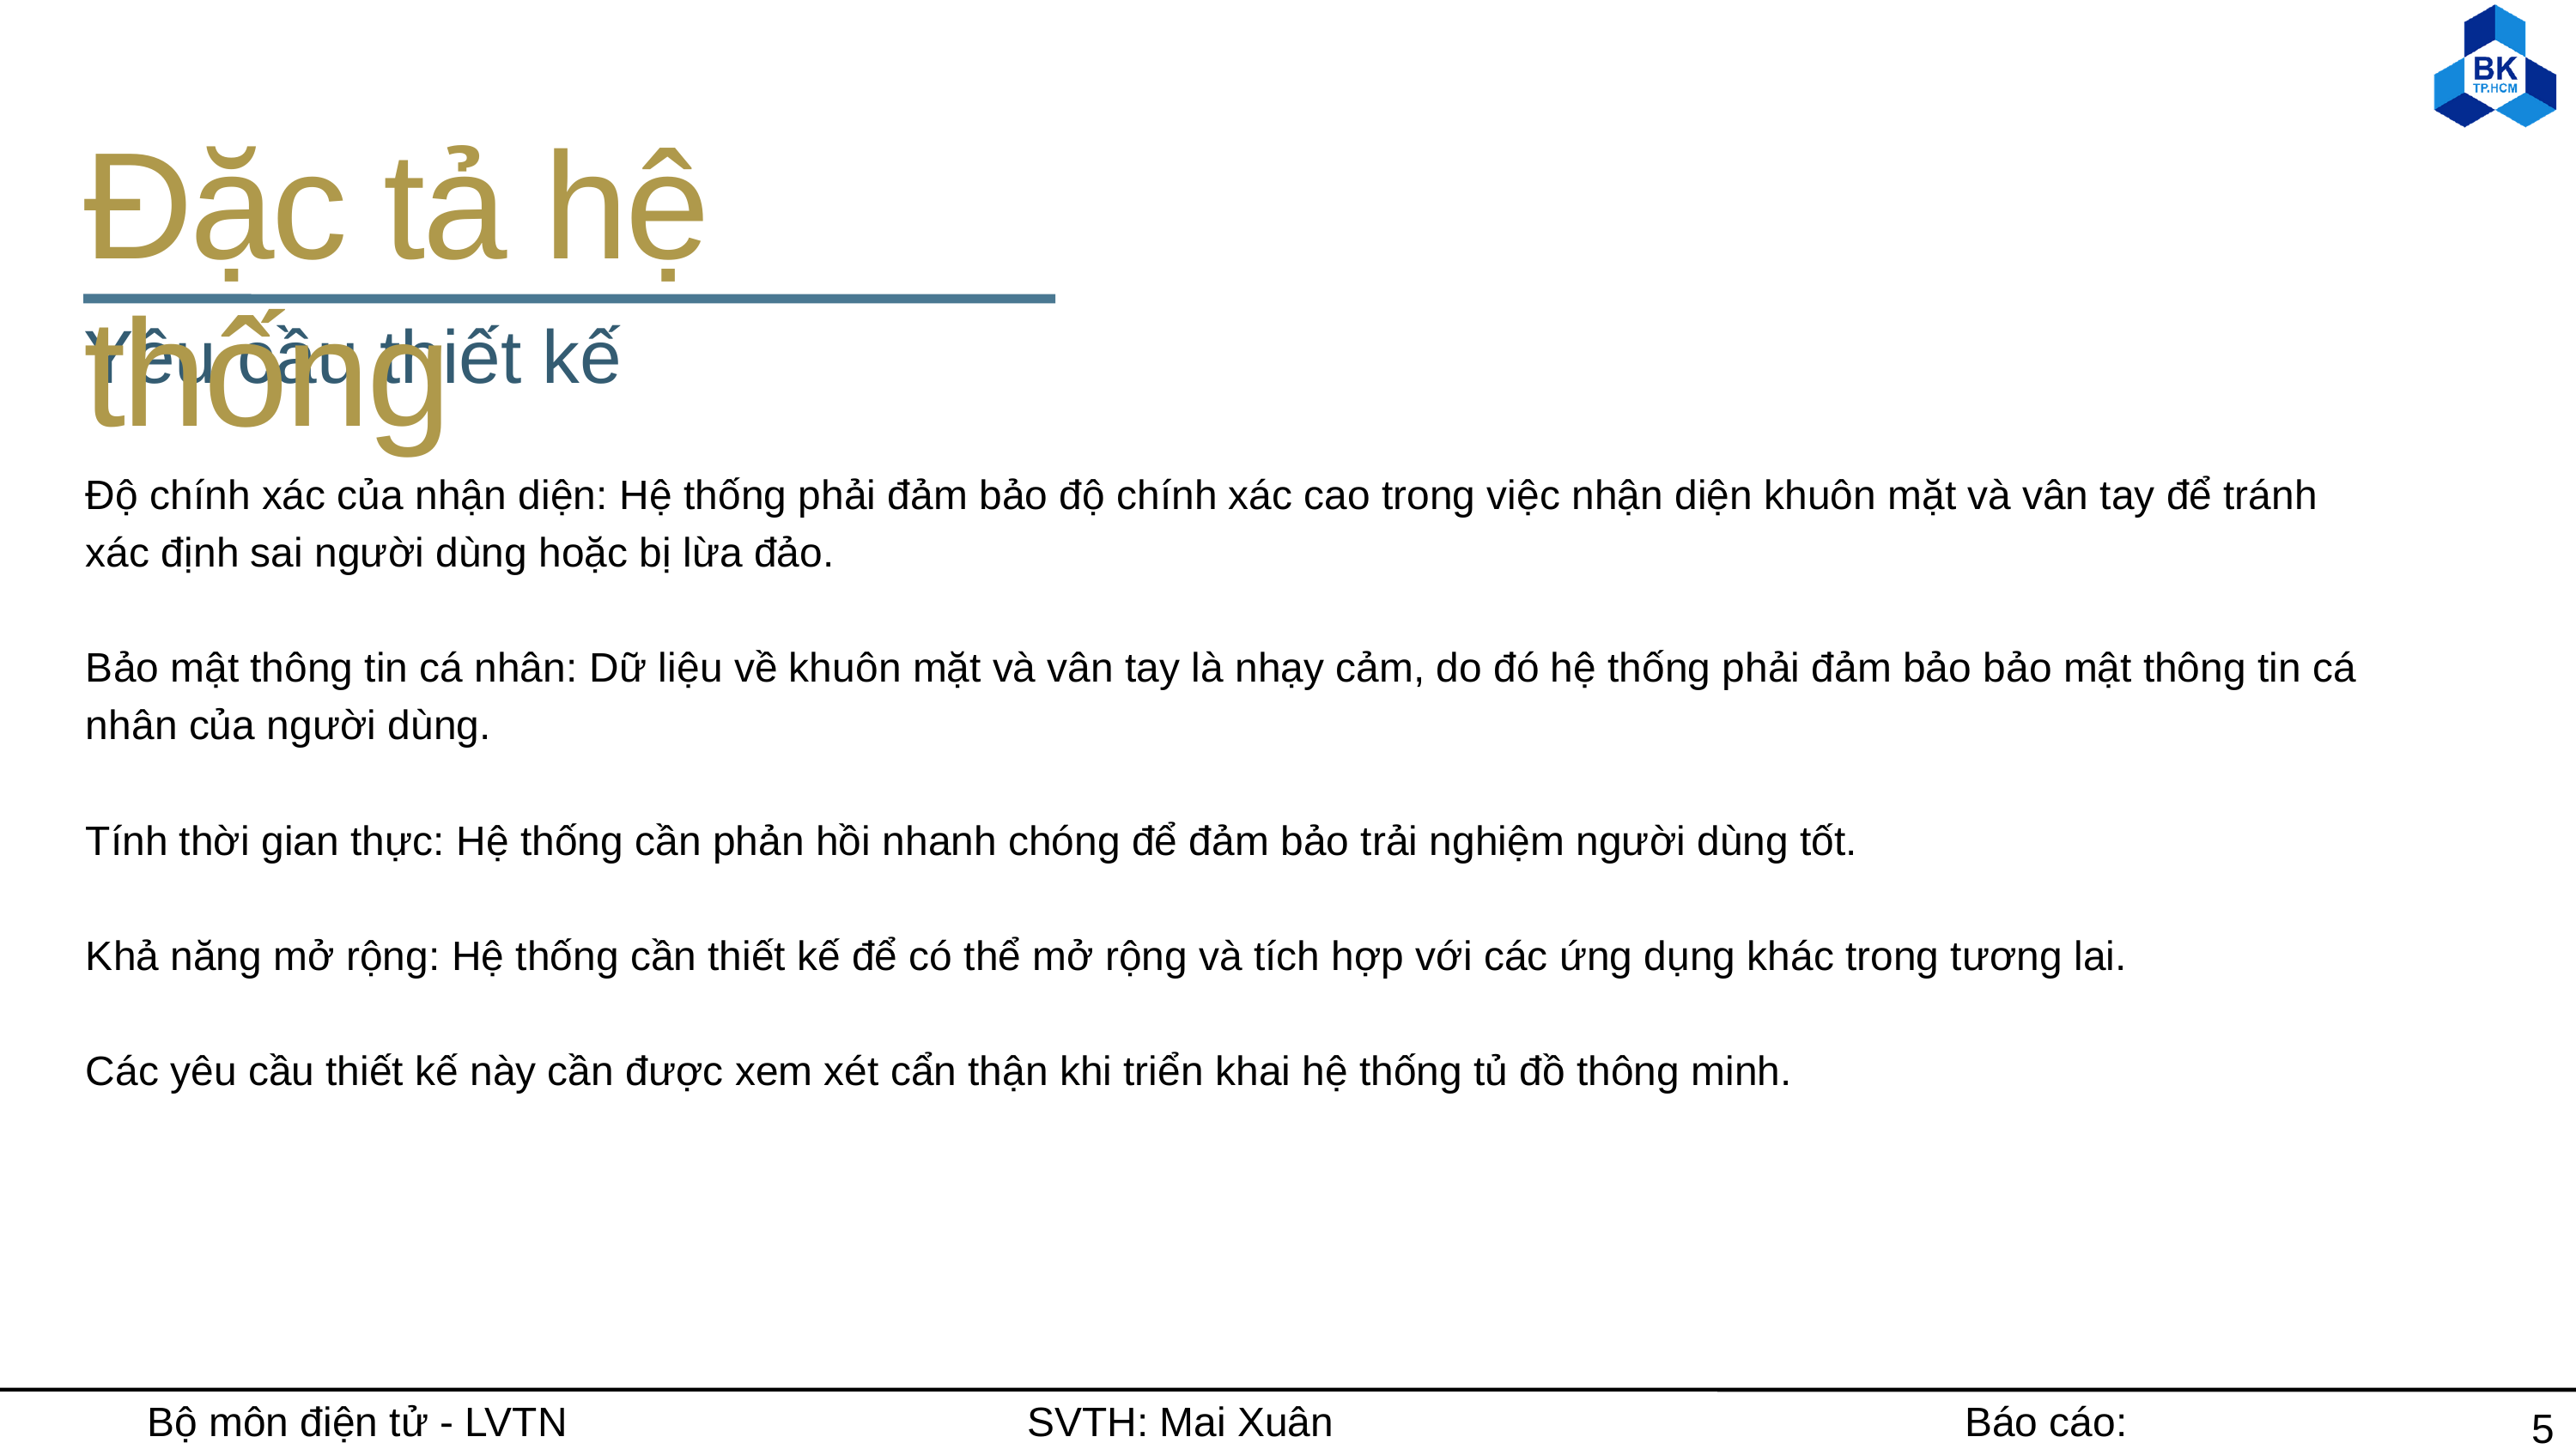

Đặc tả hệ thống

Yêu cầu thiết kế
Độ chính xác của nhận diện: Hệ thống phải đảm bảo độ chính xác cao trong việc nhận diện khuôn mặt và vân tay để tránh xác định sai người dùng hoặc bị lừa đảo.

Bảo mật thông tin cá nhân: Dữ liệu về khuôn mặt và vân tay là nhạy cảm, do đó hệ thống phải đảm bảo bảo mật thông tin cá nhân của người dùng.

Tính thời gian thực: Hệ thống cần phản hồi nhanh chóng để đảm bảo trải nghiệm người dùng tốt.

Khả năng mở rộng: Hệ thống cần thiết kế để có thể mở rộng và tích hợp với các ứng dụng khác trong tương lai.

Các yêu cầu thiết kế này cần được xem xét cẩn thận khi triển khai hệ thống tủ đồ thông minh.
Bộ môn điện tử - LVTN
SVTH: Mai Xuân Hùng
Báo cáo: 06/06/2024
5